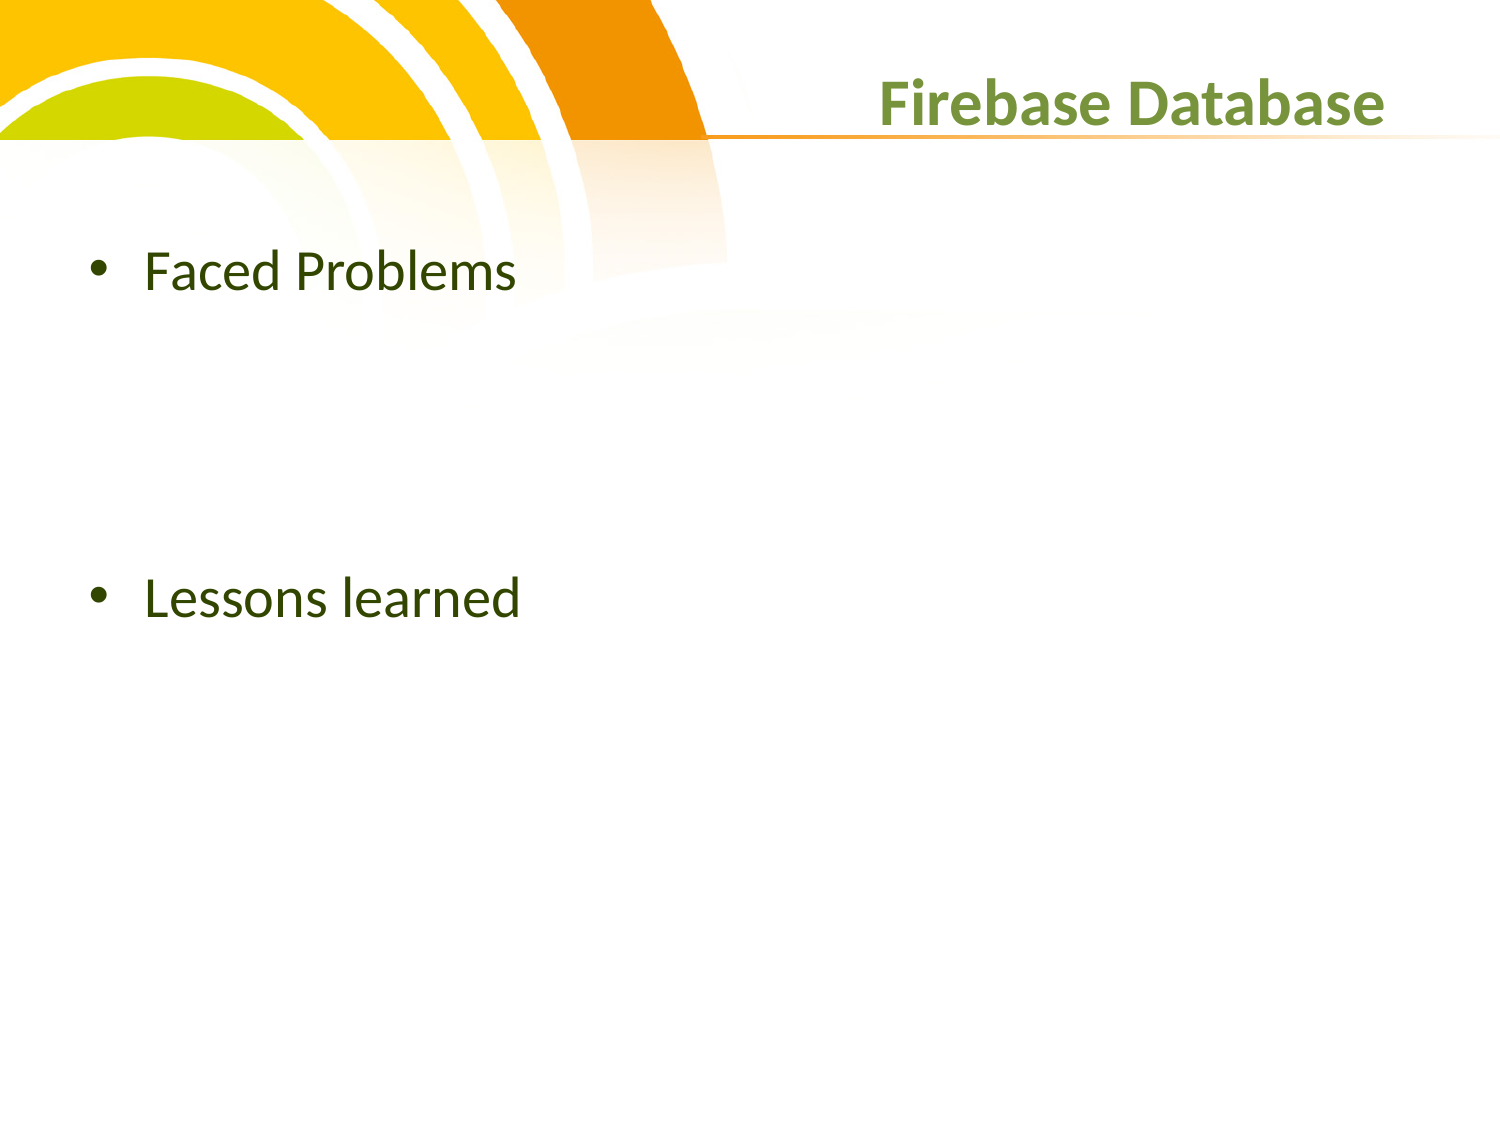

# Firebase Database
Faced Problems

Lessons learned